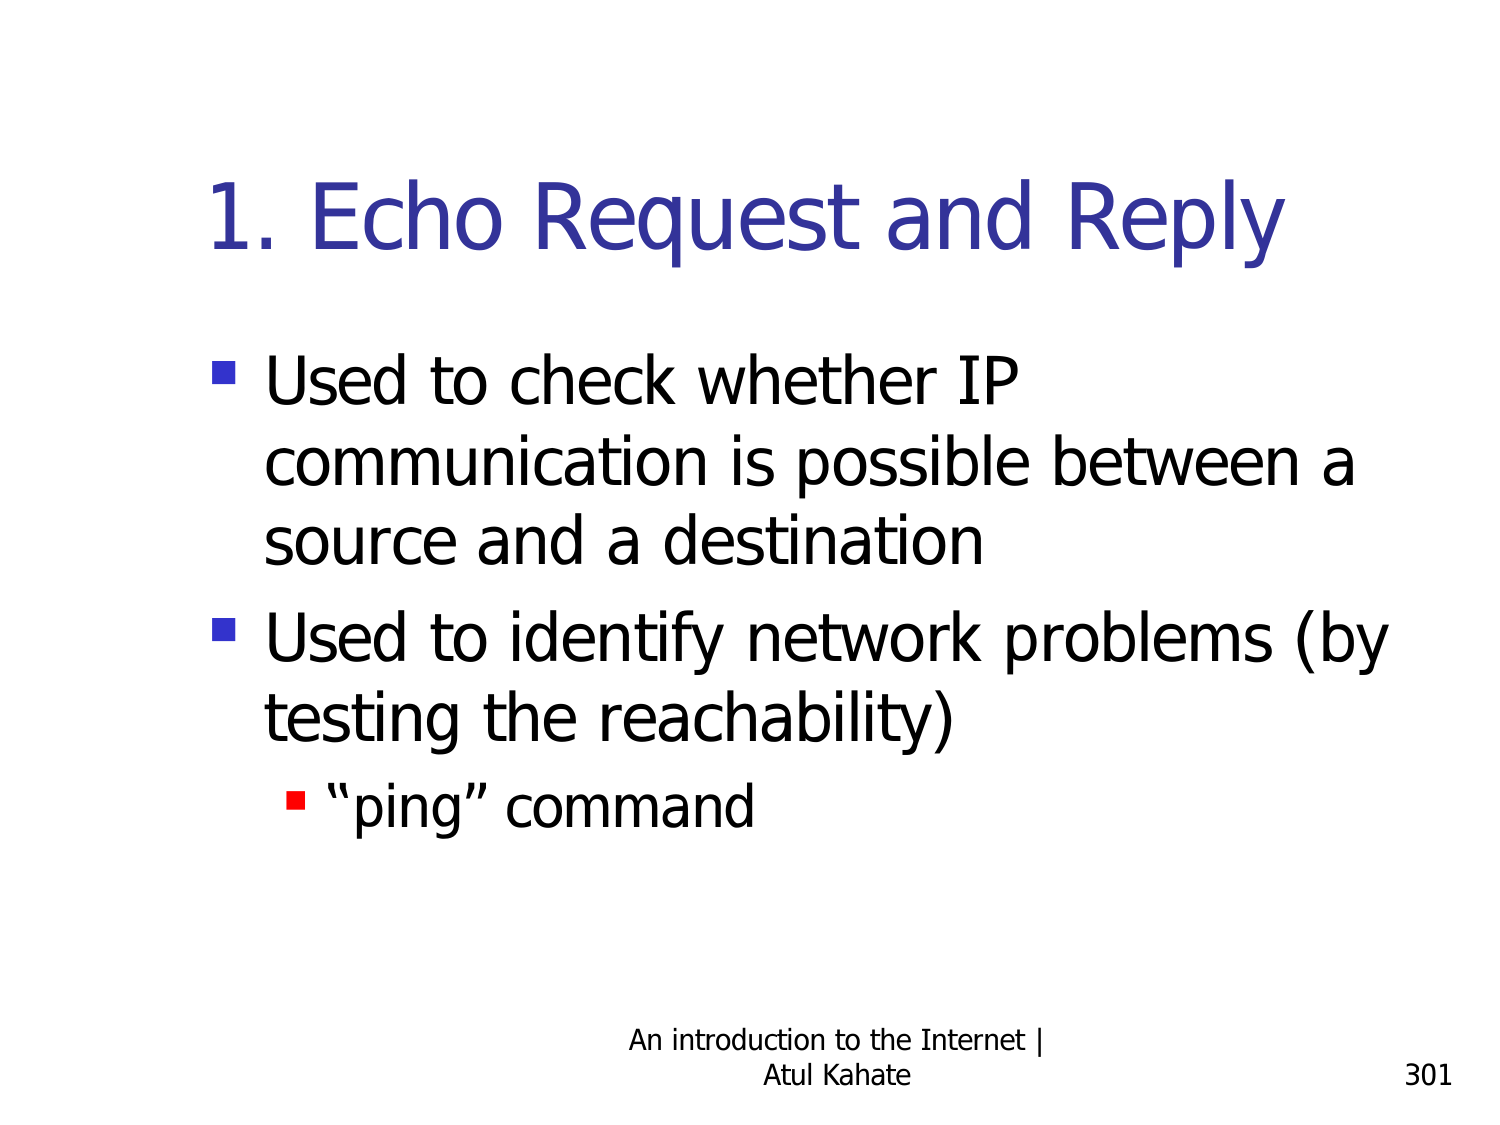

1. Echo Request and Reply
Used to check whether IP communication is possible between a source and a destination
Used to identify network problems (by testing the reachability)
“ping” command
An introduction to the Internet | Atul Kahate
301